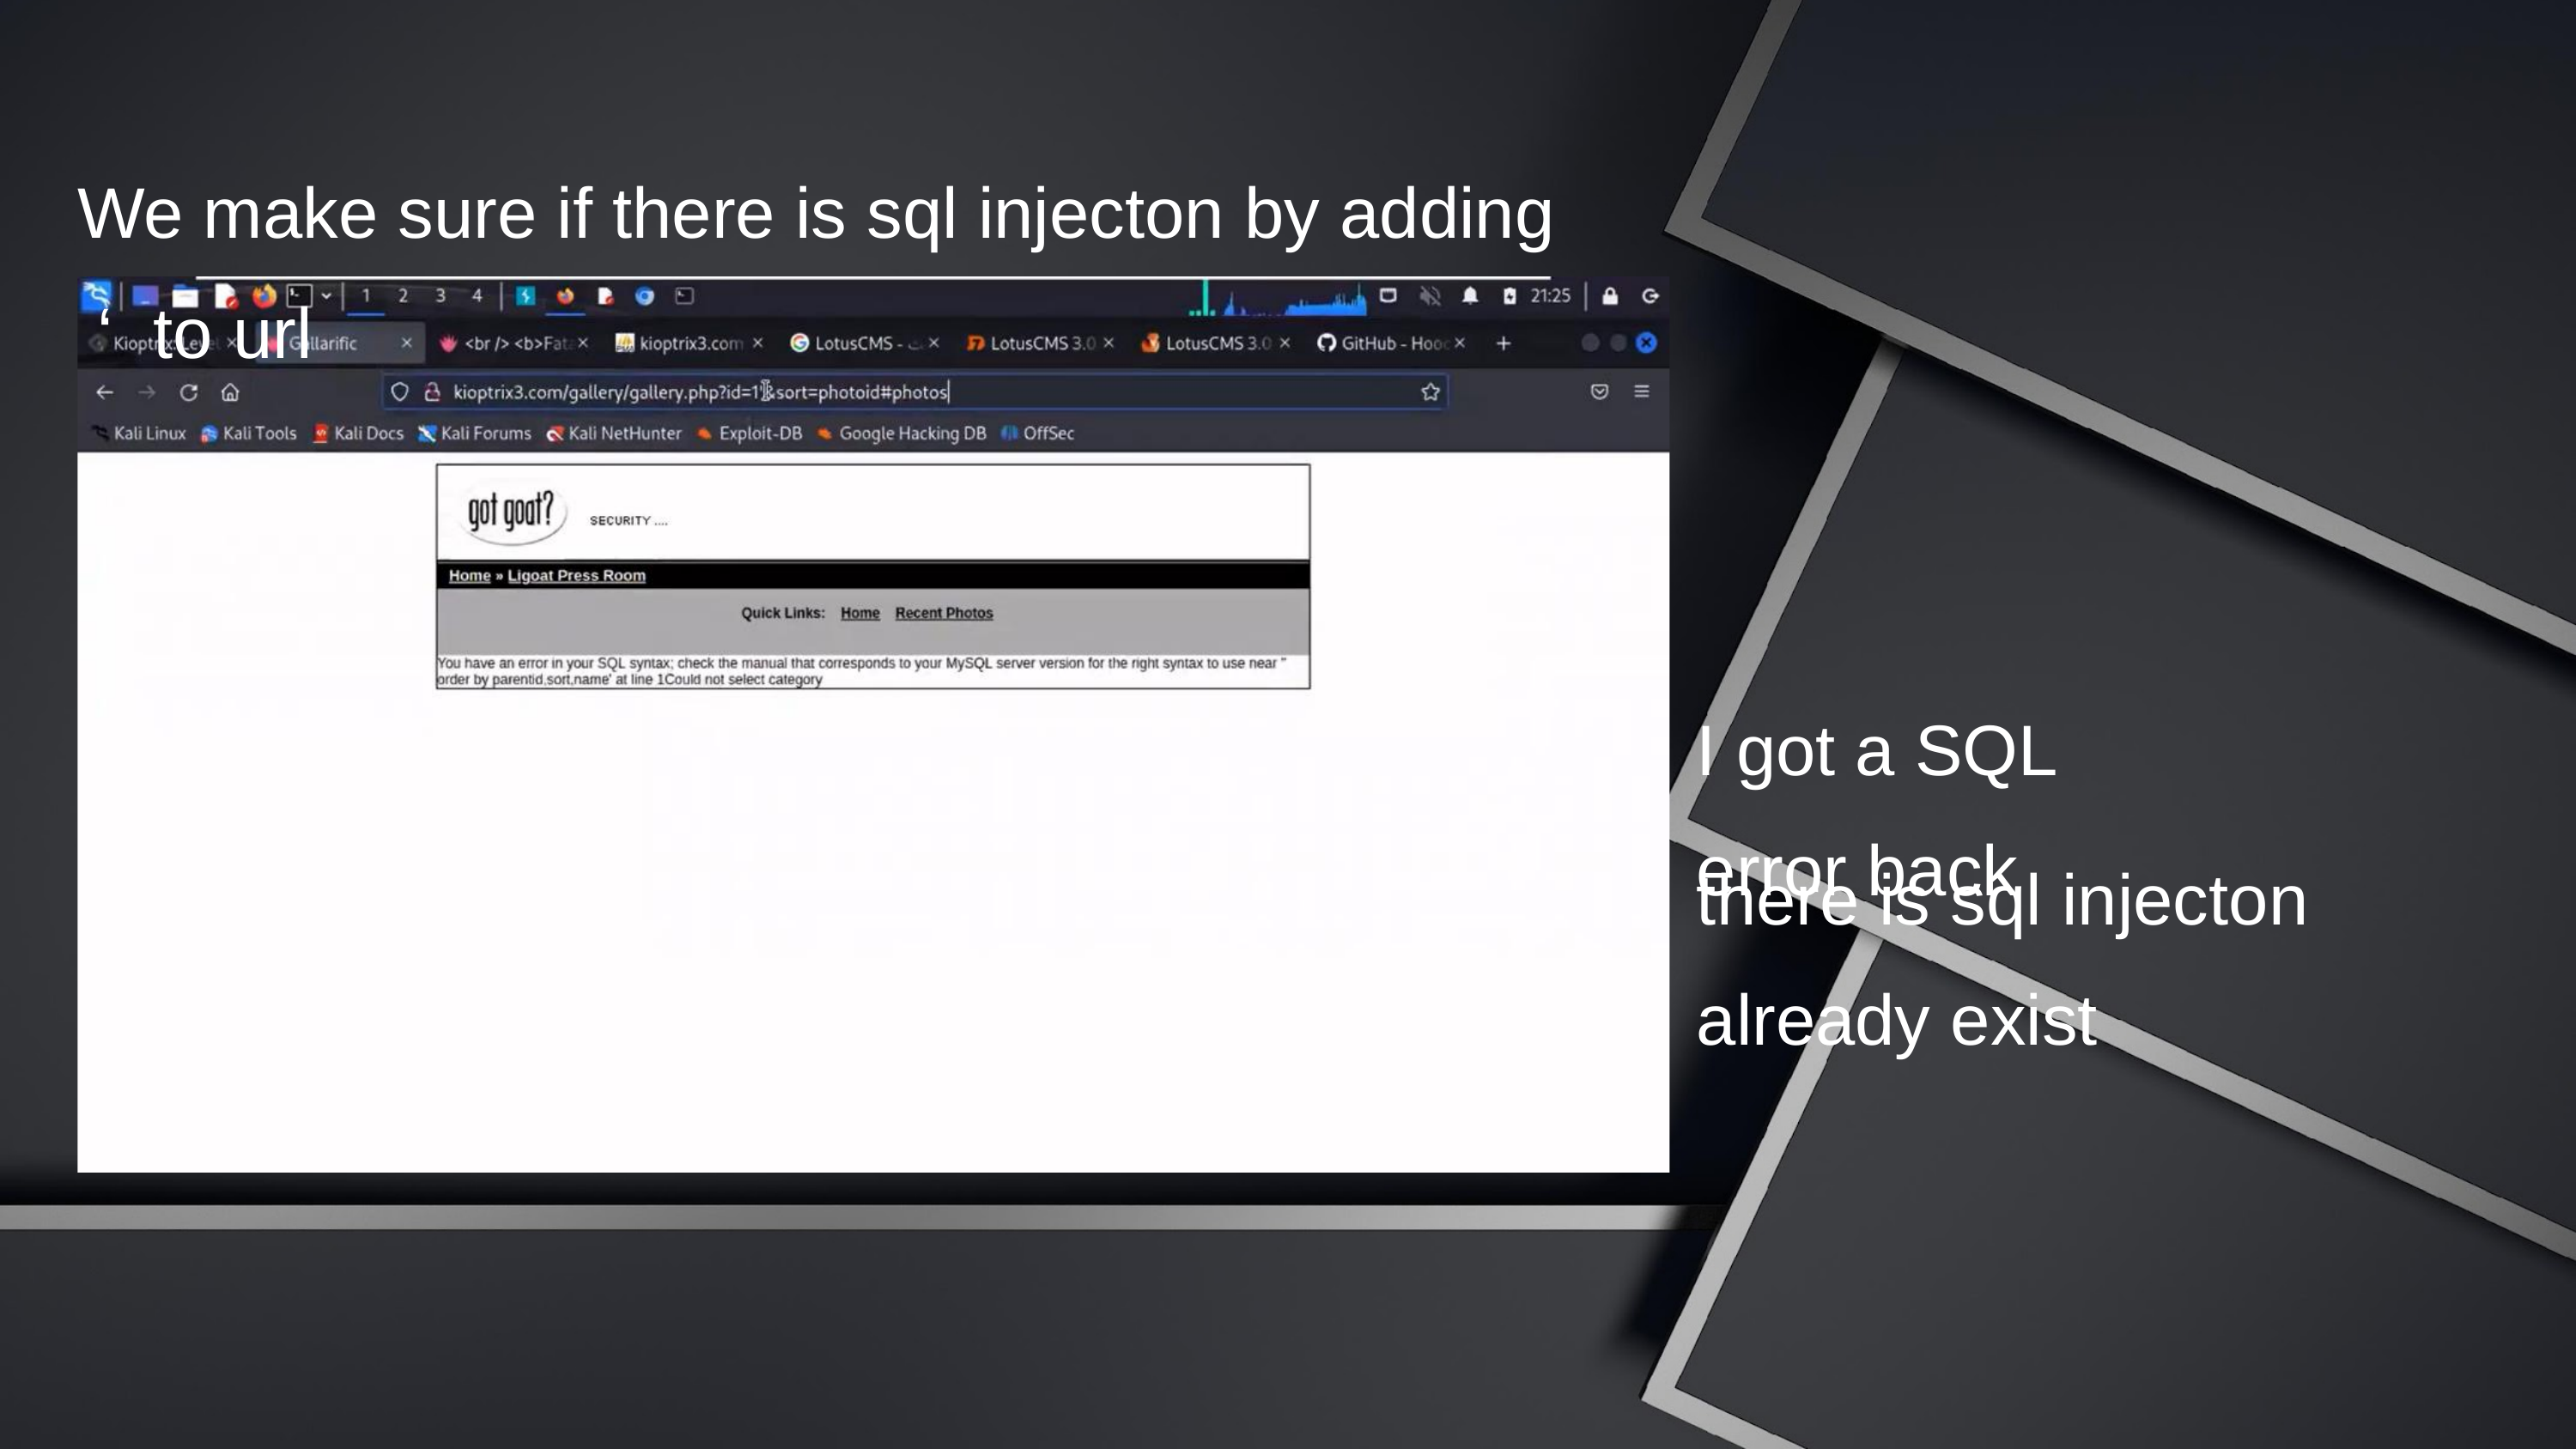

We make sure if there is sql injecton by adding  ‘  to url

I got a SQL error back
there is sql injecton already exist